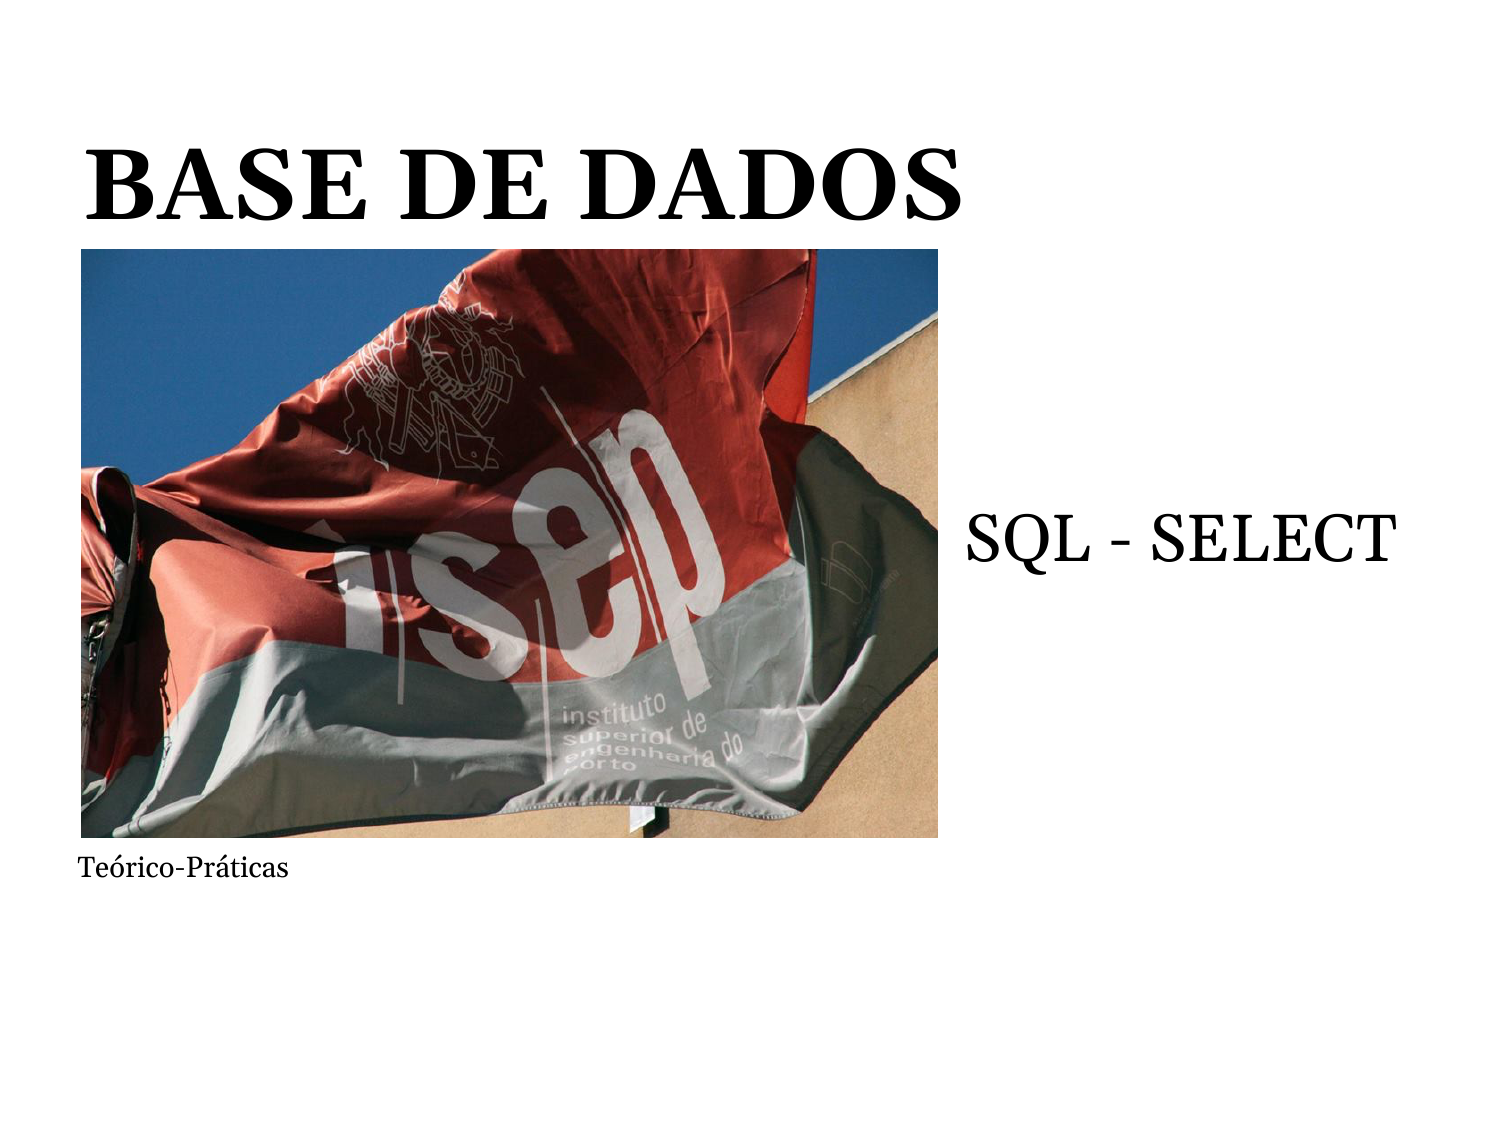

# BASE DE DADOS
BASE DE DADOS
SQL - SELECT

Teórico-Práticas